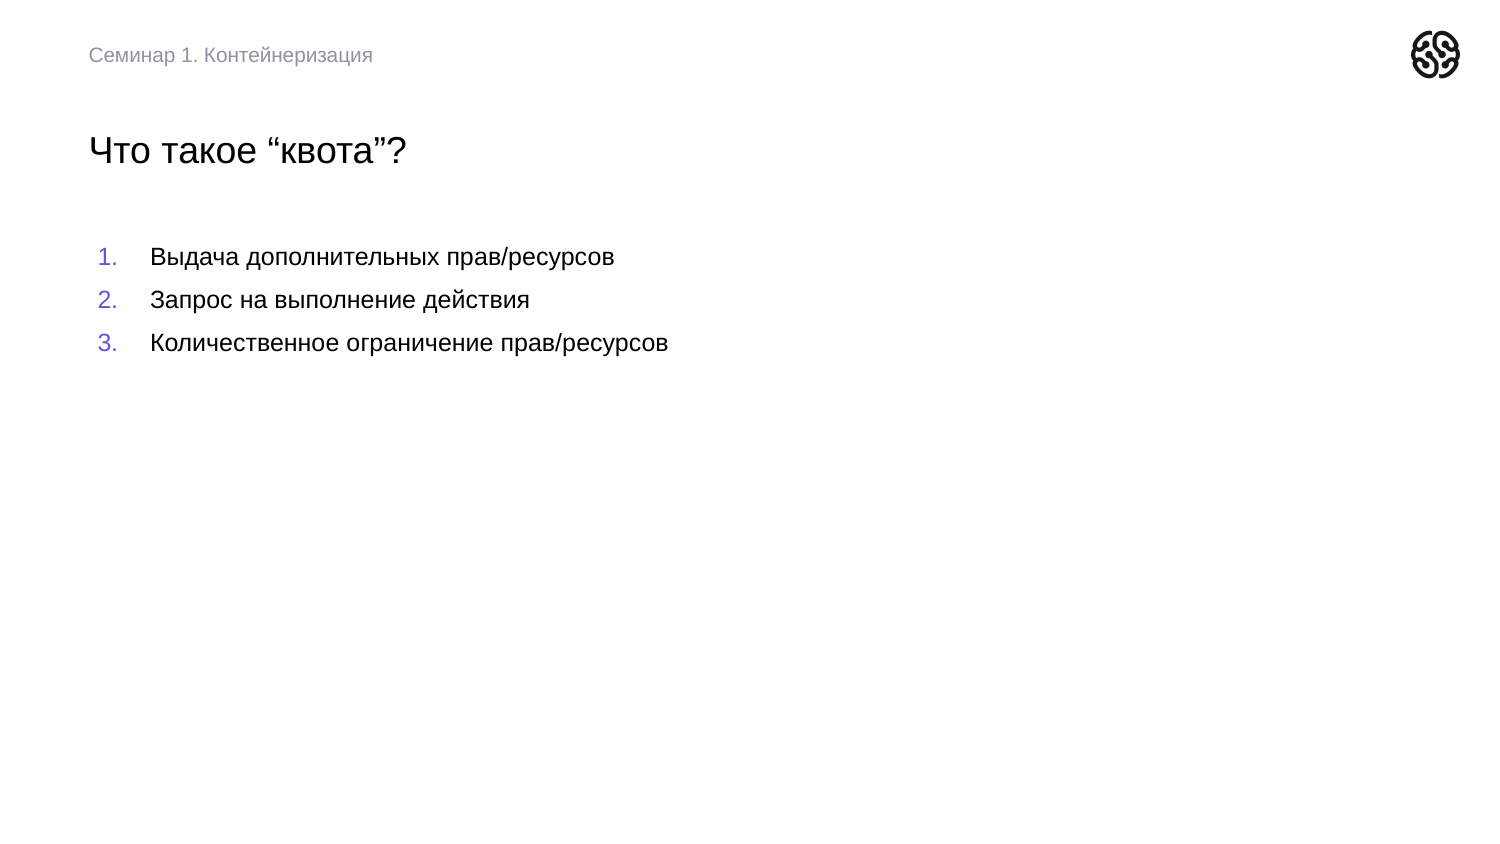

Семинар 1. Контейнеризация
Что такое “квота”?
Выдача дополнительных прав/ресурсов
Запрос на выполнение действия
Количественное ограничение прав/ресурсов